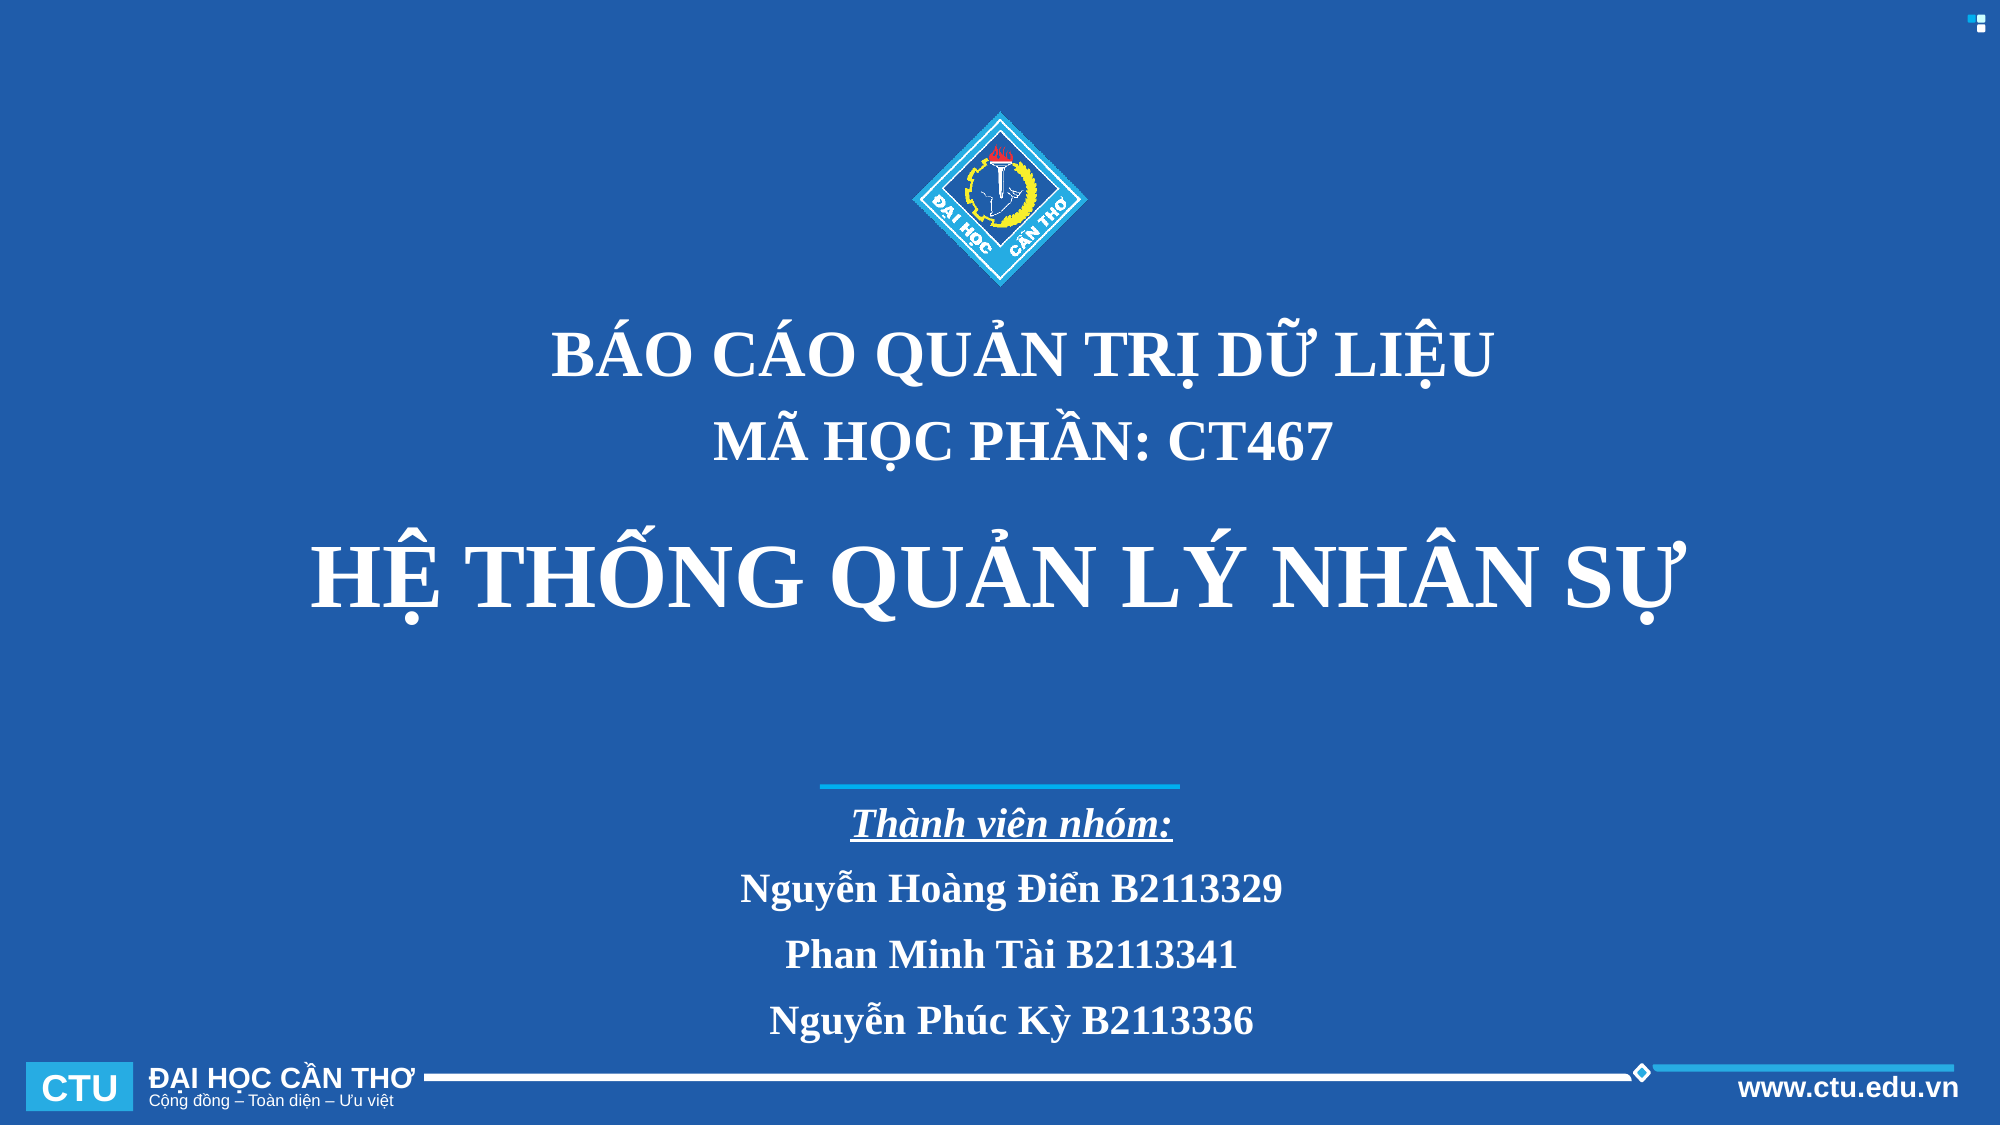

BÁO CÁO QUẢN TRỊ DỮ LIỆU
MÃ HỌC PHẦN: CT467

# HỆ THỐNG QUẢN LÝ NHÂN SỰ
Thành viên nhóm:
Nguyễn Hoàng Điển B2113329
Phan Minh Tài B2113341
Nguyễn Phúc Kỳ B2113336